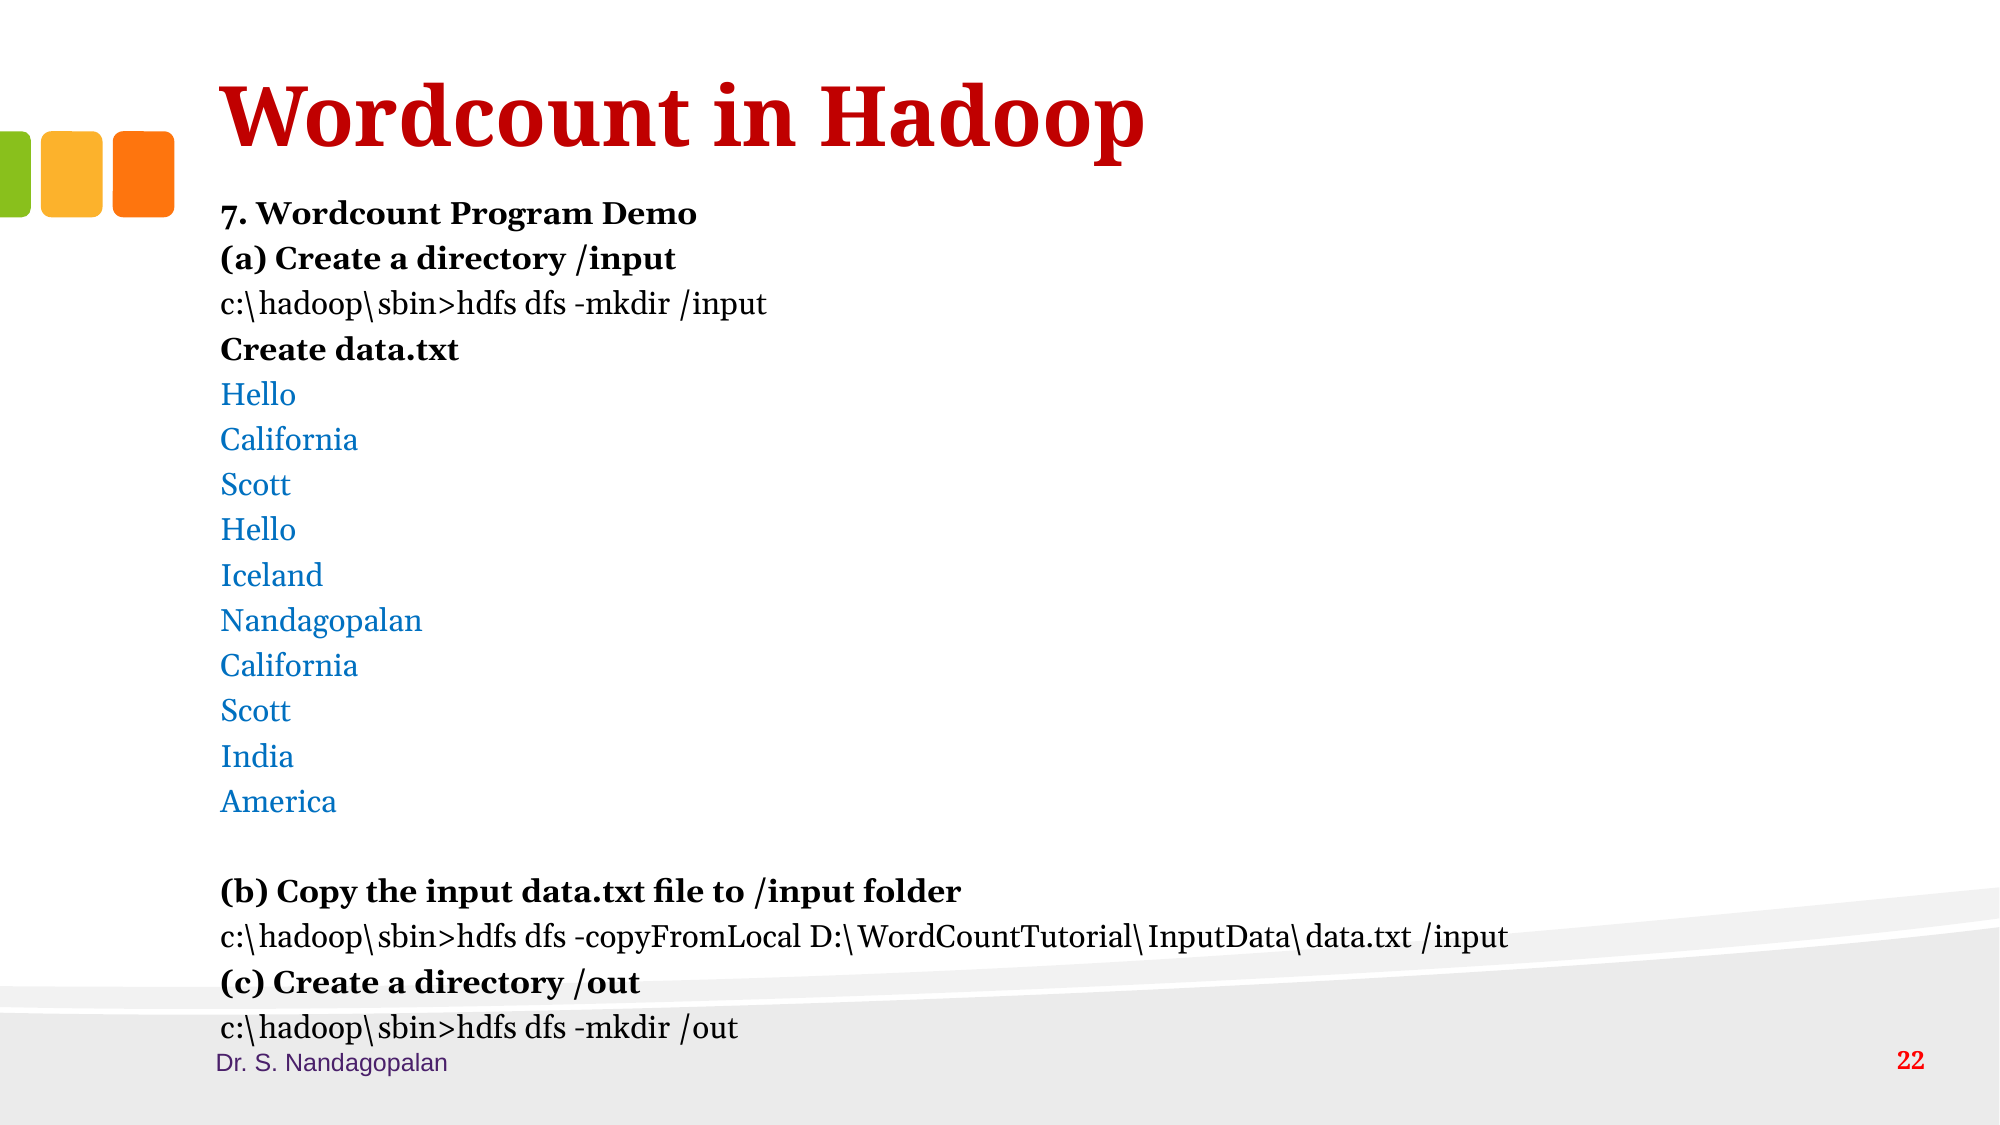

# Wordcount in Hadoop
7. Wordcount Program Demo
(a) Create a directory /input
c:\hadoop\sbin>hdfs dfs -mkdir /input
Create data.txt
Hello
California
Scott
Hello
Iceland
Nandagopalan
California
Scott
India
America

(b) Copy the input data.txt file to /input folder
c:\hadoop\sbin>hdfs dfs -copyFromLocal D:\WordCountTutorial\InputData\data.txt /input
(c) Create a directory /out
c:\hadoop\sbin>hdfs dfs -mkdir /out

Dr. S. Nandagopalan
22